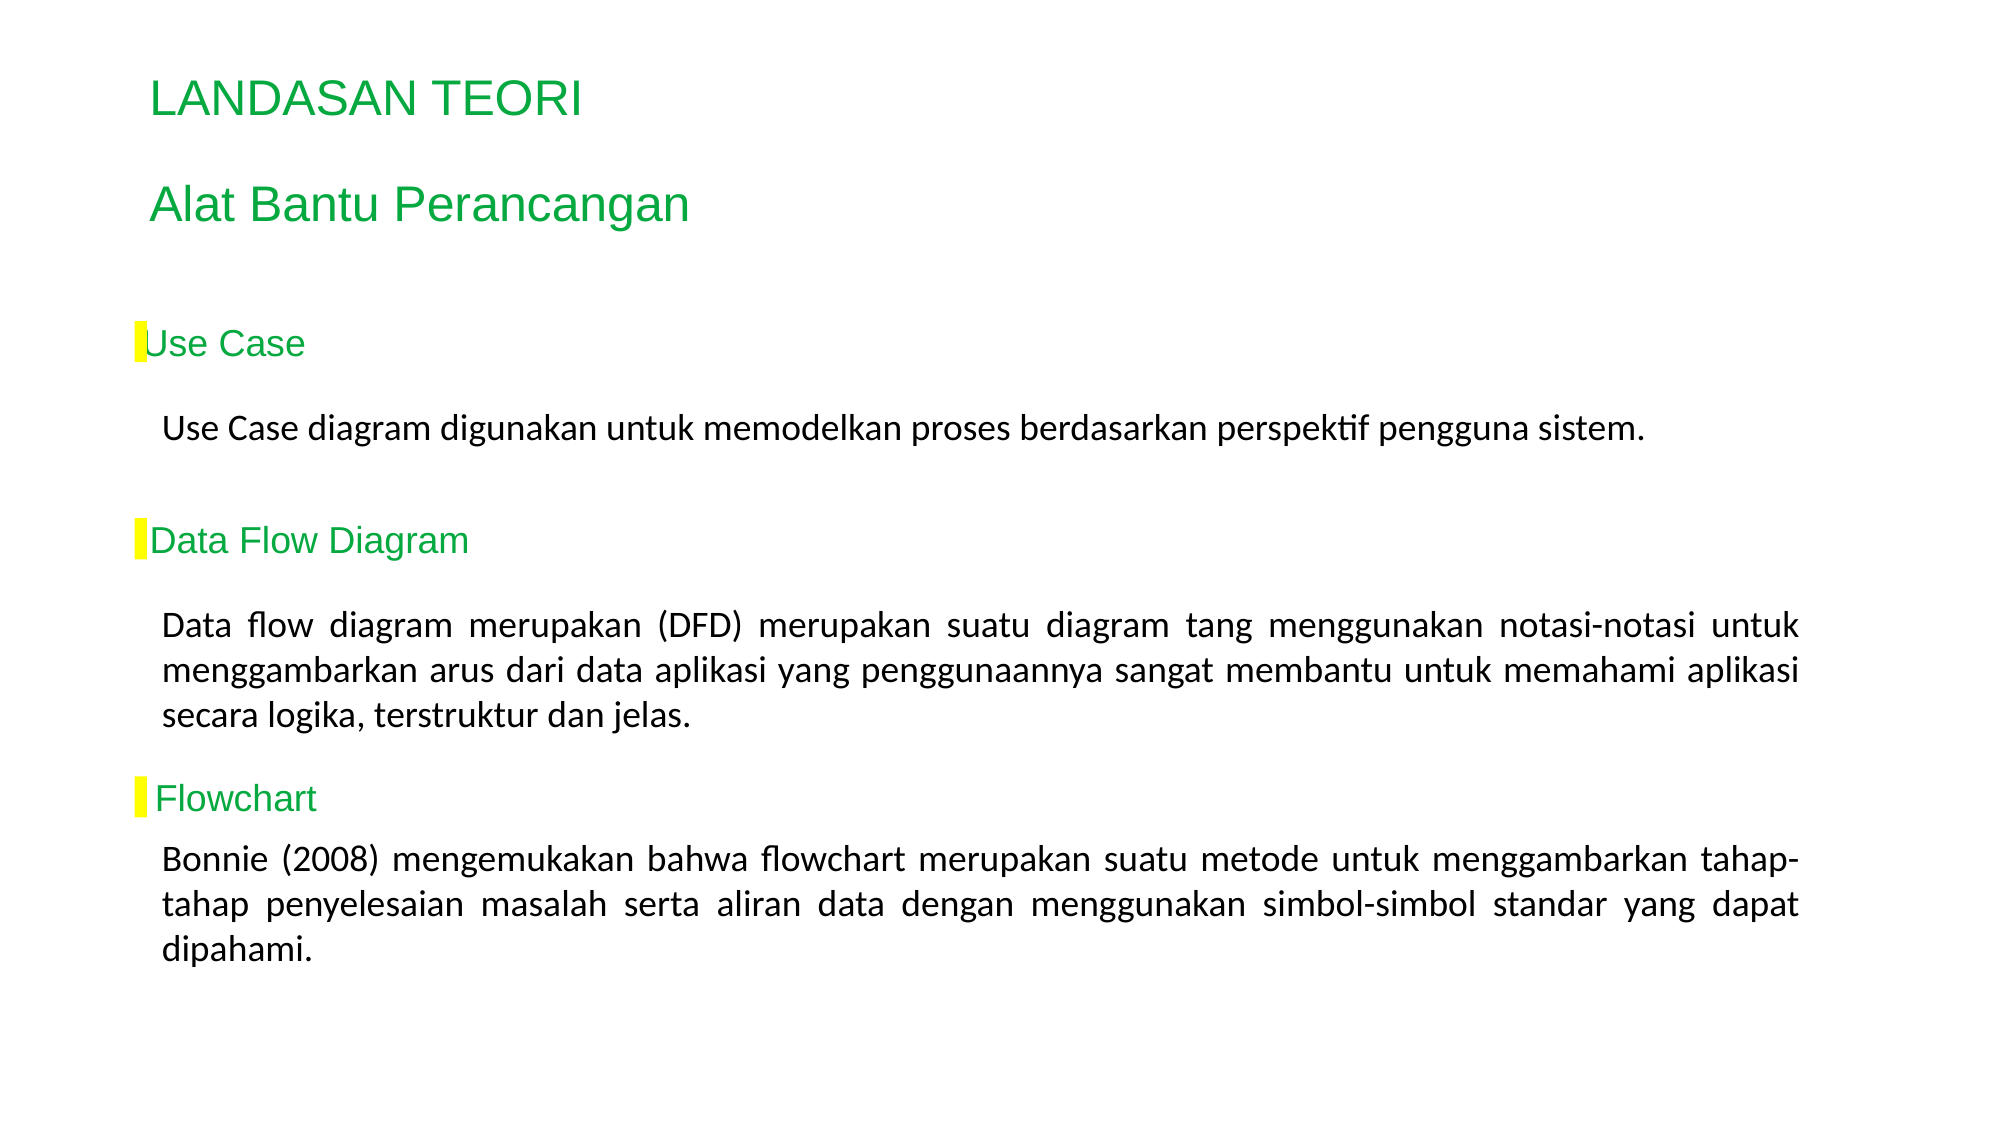

LANDASAN TEORI
Alat Bantu Perancangan
Use Case

Use Case diagram digunakan untuk memodelkan proses berdasarkan perspektif pengguna sistem.
Data Flow Diagram

Data flow diagram merupakan (DFD) merupakan suatu diagram tang menggunakan notasi-notasi untuk menggambarkan arus dari data aplikasi yang penggunaannya sangat membantu untuk memahami aplikasi secara logika, terstruktur dan jelas.
Flowchart

Bonnie (2008) mengemukakan bahwa flowchart merupakan suatu metode untuk menggambarkan tahap-tahap penyelesaian masalah serta aliran data dengan menggunakan simbol-simbol standar yang dapat dipahami.